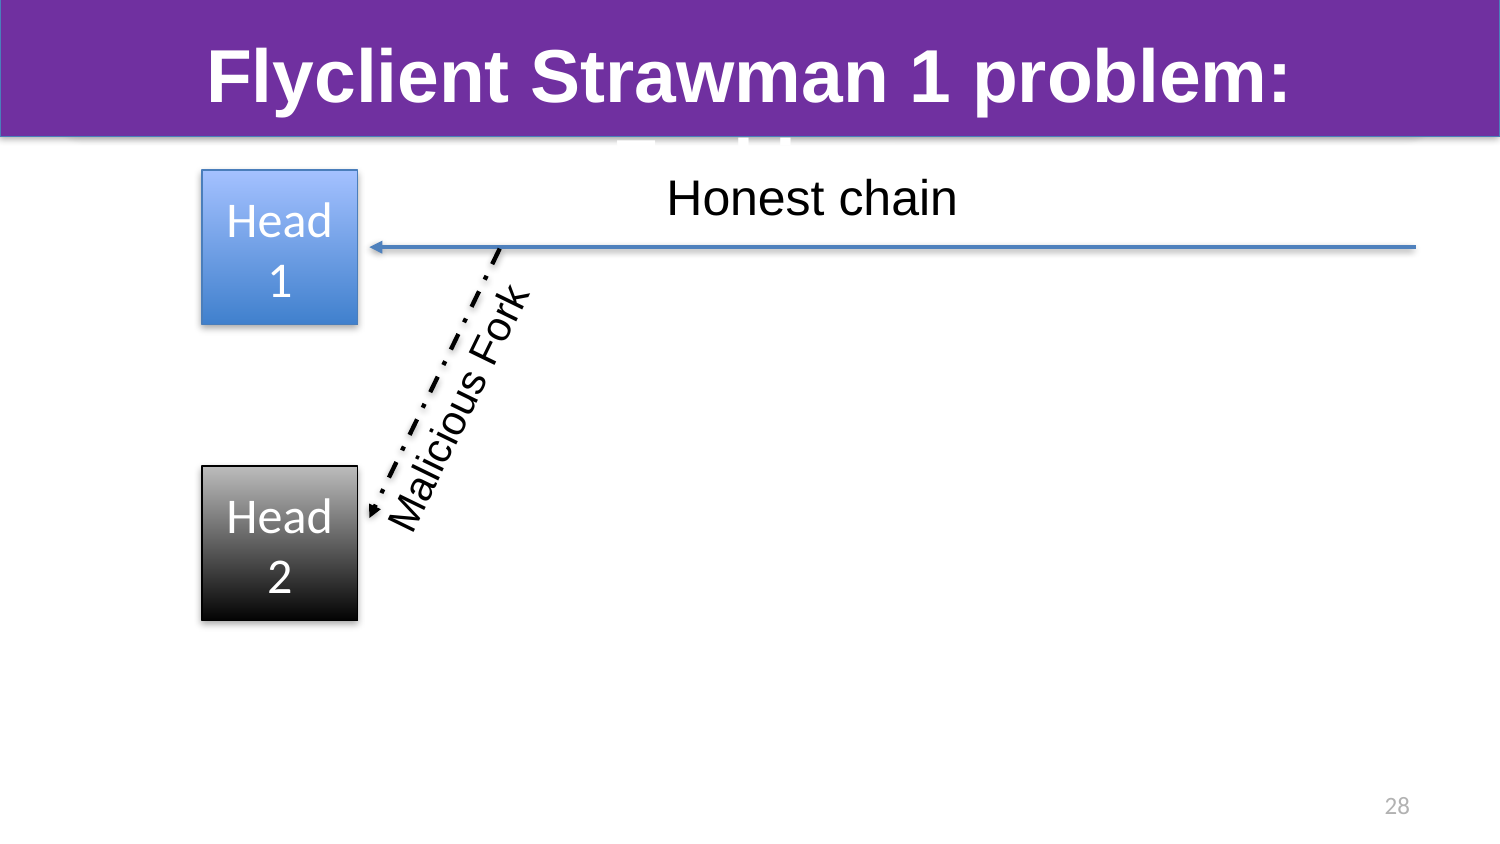

# Flyclient Strawman 1 problem: Forking

Honest chain
Head 1
Malicious Fork
Head 2
28